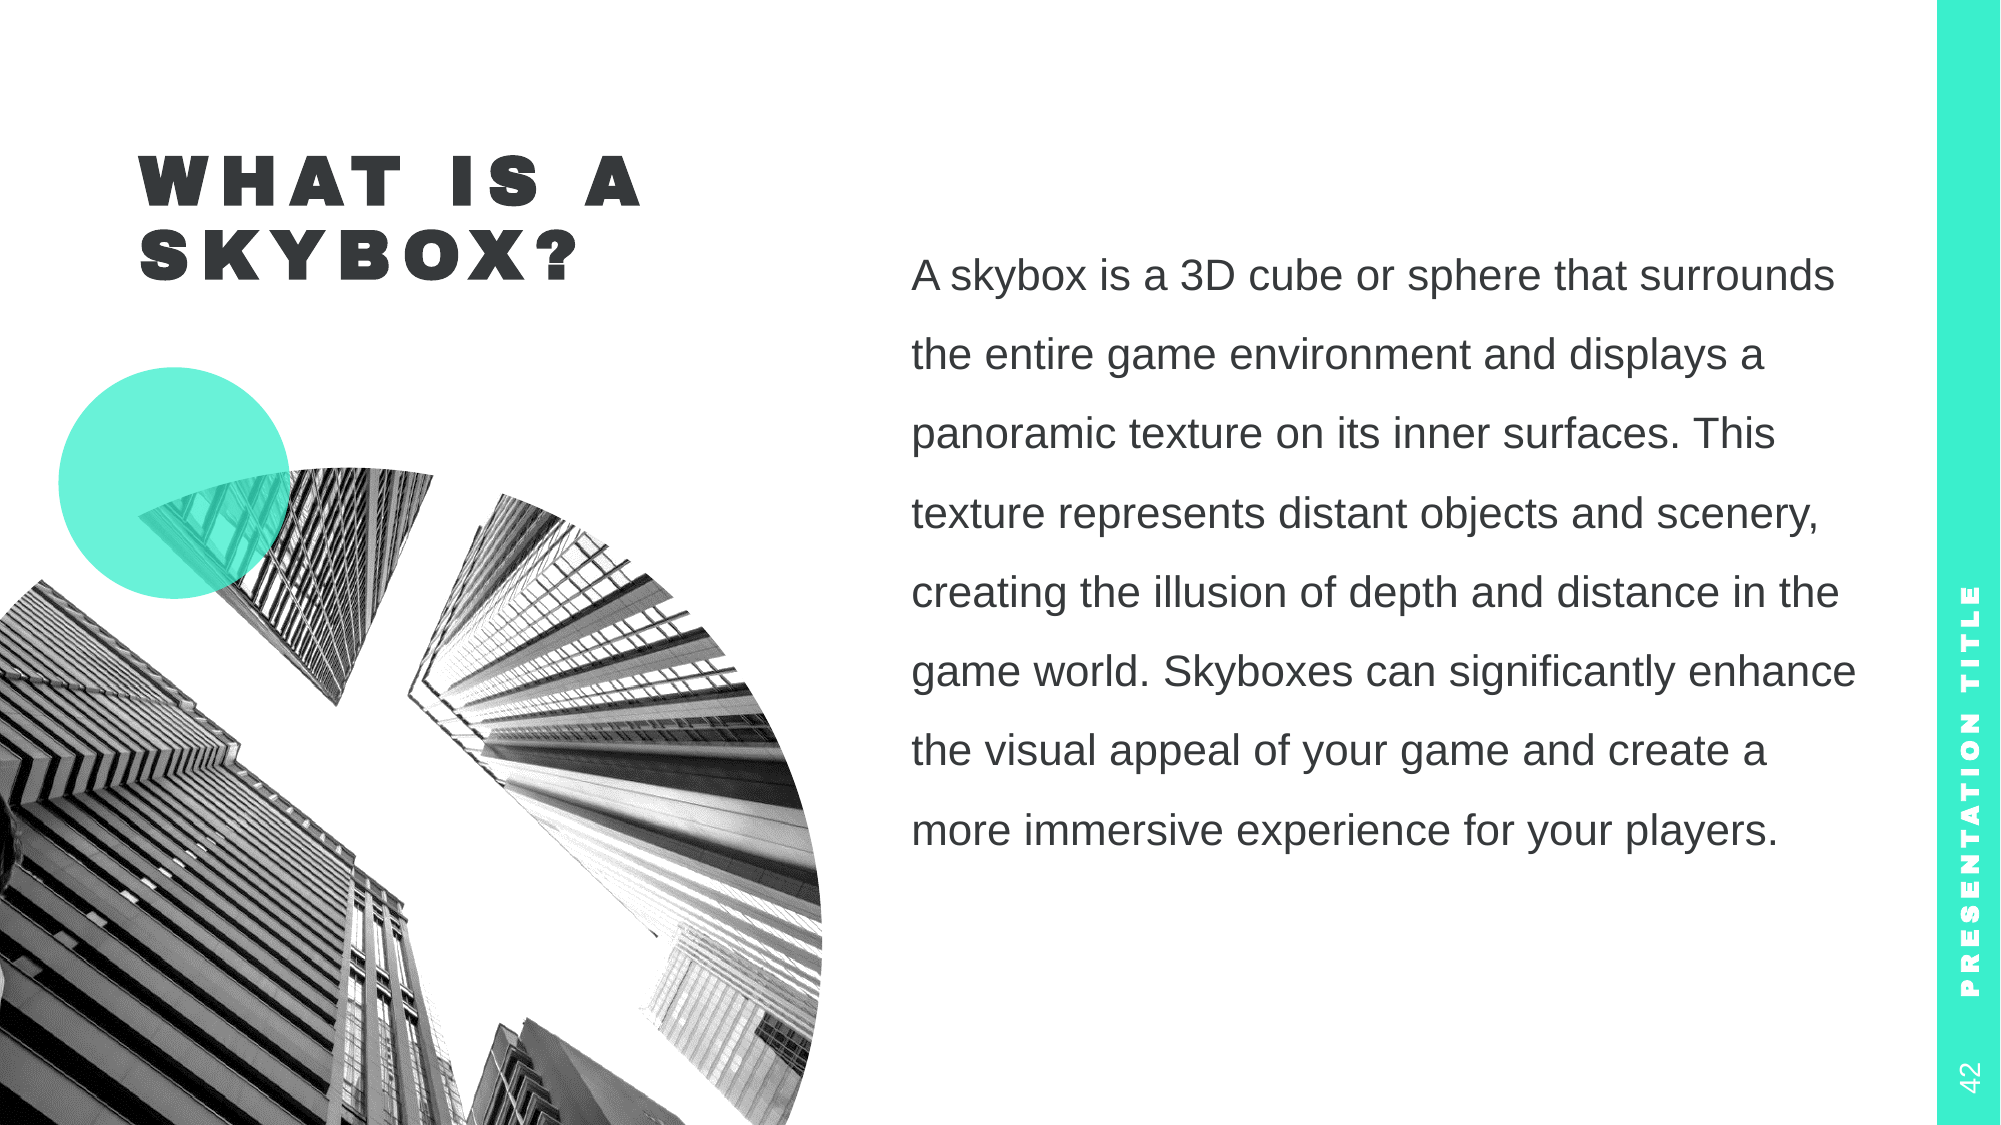

# What is a Skybox?
A skybox is a 3D cube or sphere that surrounds the entire game environment and displays a panoramic texture on its inner surfaces. This texture represents distant objects and scenery, creating the illusion of depth and distance in the game world. Skyboxes can significantly enhance the visual appeal of your game and create a more immersive experience for your players.
Presentation Title
42